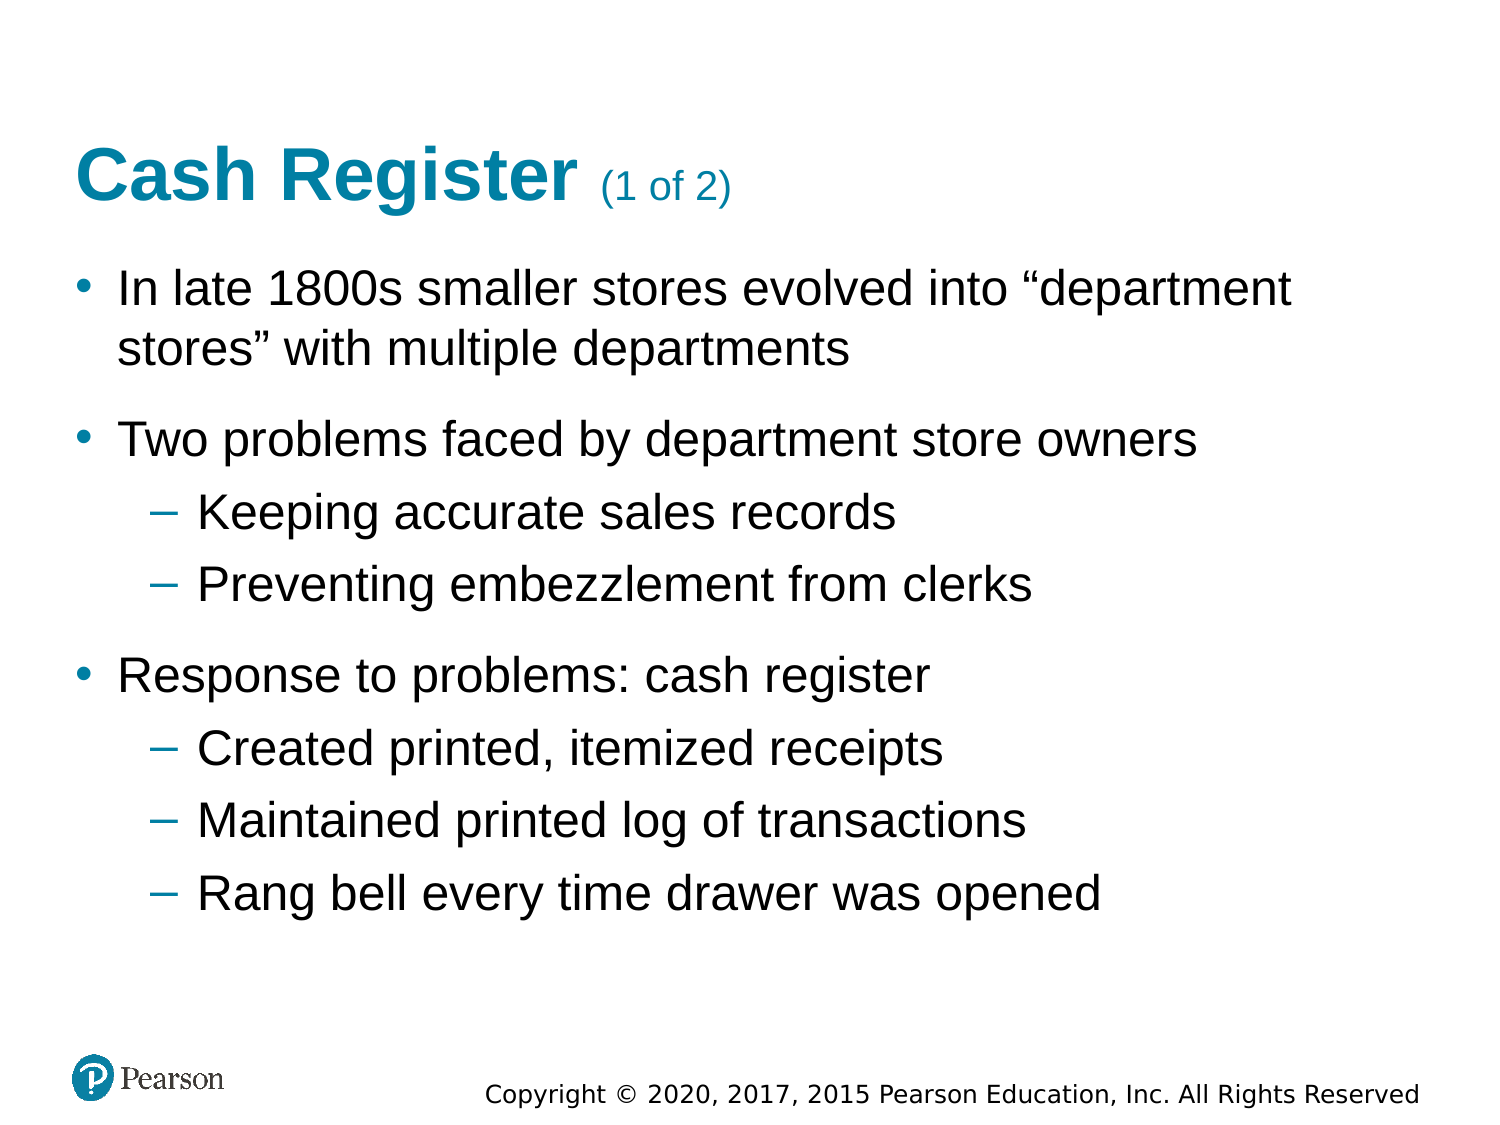

# Cash Register (1 of 2)
In late 1800s smaller stores evolved into “department stores” with multiple departments
Two problems faced by department store owners
Keeping accurate sales records
Preventing embezzlement from clerks
Response to problems: cash register
Created printed, itemized receipts
Maintained printed log of transactions
Rang bell every time drawer was opened